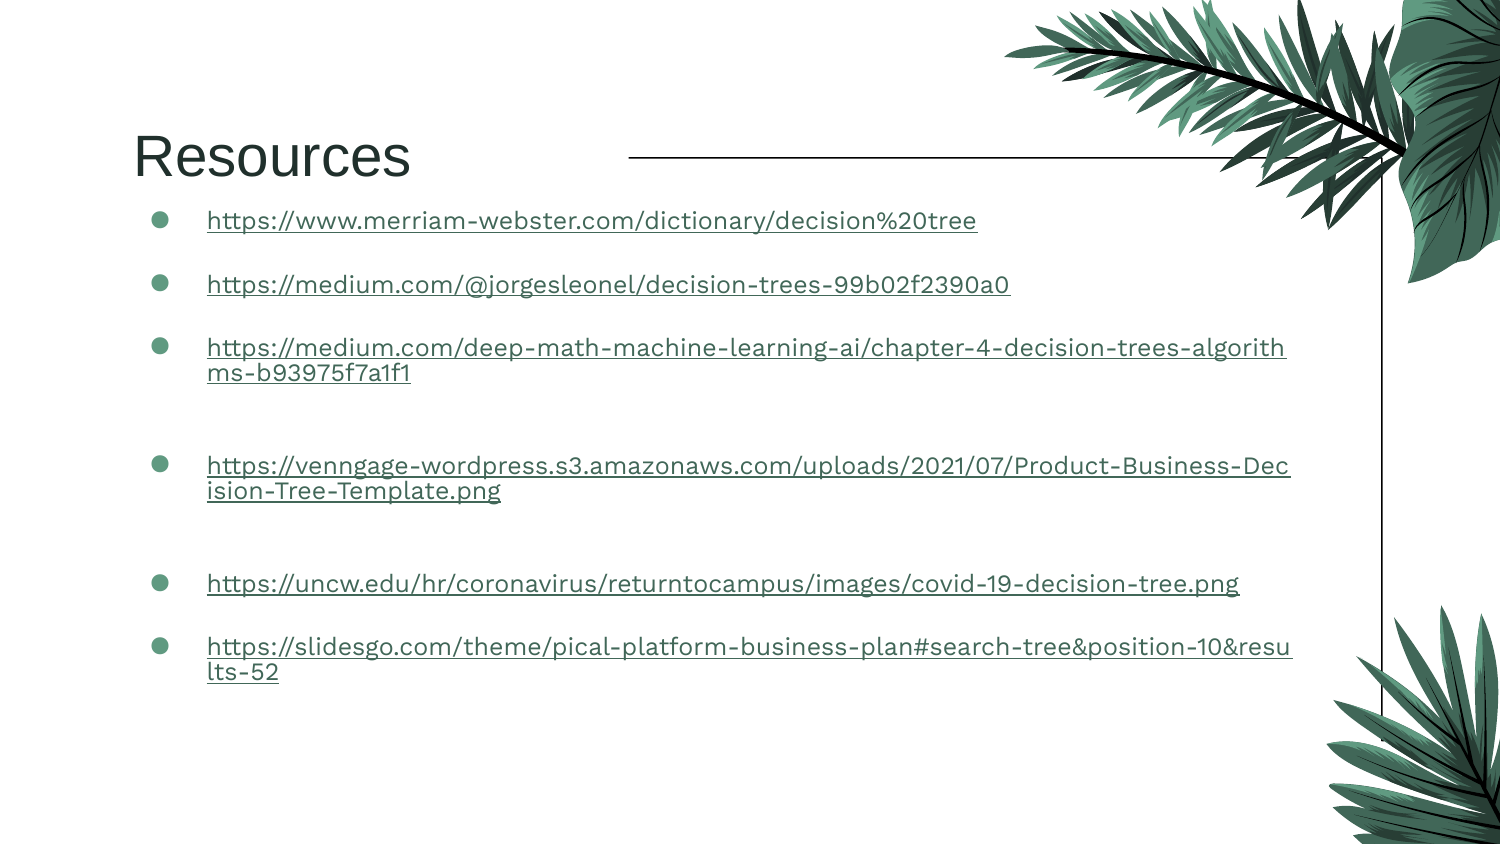

# Resources
https://www.merriam-webster.com/dictionary/decision%20tree
https://medium.com/@jorgesleonel/decision-trees-99b02f2390a0
https://medium.com/deep-math-machine-learning-ai/chapter-4-decision-trees-algorithms-b93975f7a1f1
https://venngage-wordpress.s3.amazonaws.com/uploads/2021/07/Product-Business-Decision-Tree-Template.png
https://uncw.edu/hr/coronavirus/returntocampus/images/covid-19-decision-tree.png
https://slidesgo.com/theme/pical-platform-business-plan#search-tree&position-10&results-52